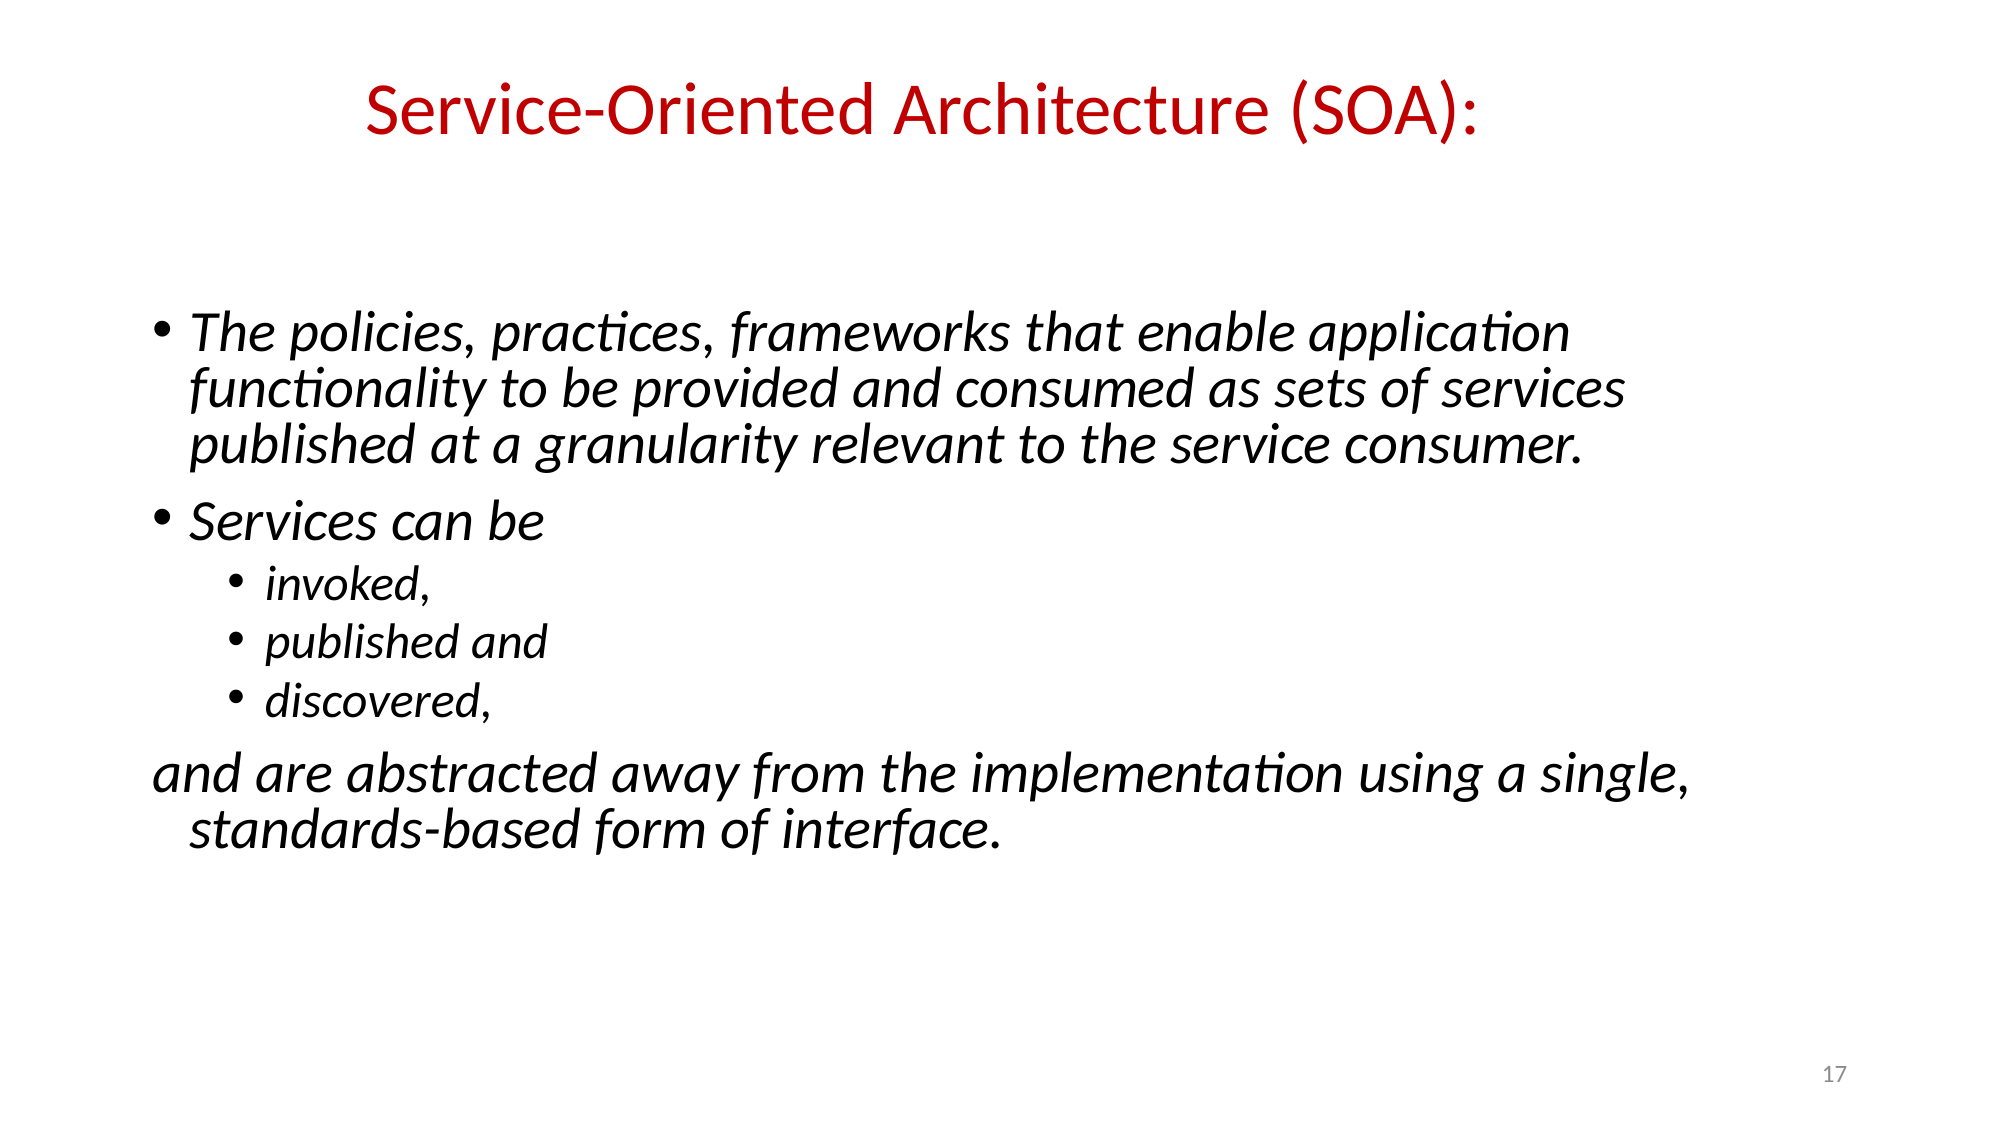

# Service-Oriented Architecture (SOA):
The policies, practices, frameworks that enable application functionality to be provided and consumed as sets of services published at a granularity relevant to the service consumer.
Services can be
invoked,
published and
discovered,
and are abstracted away from the implementation using a single, standards-based form of interface.
17